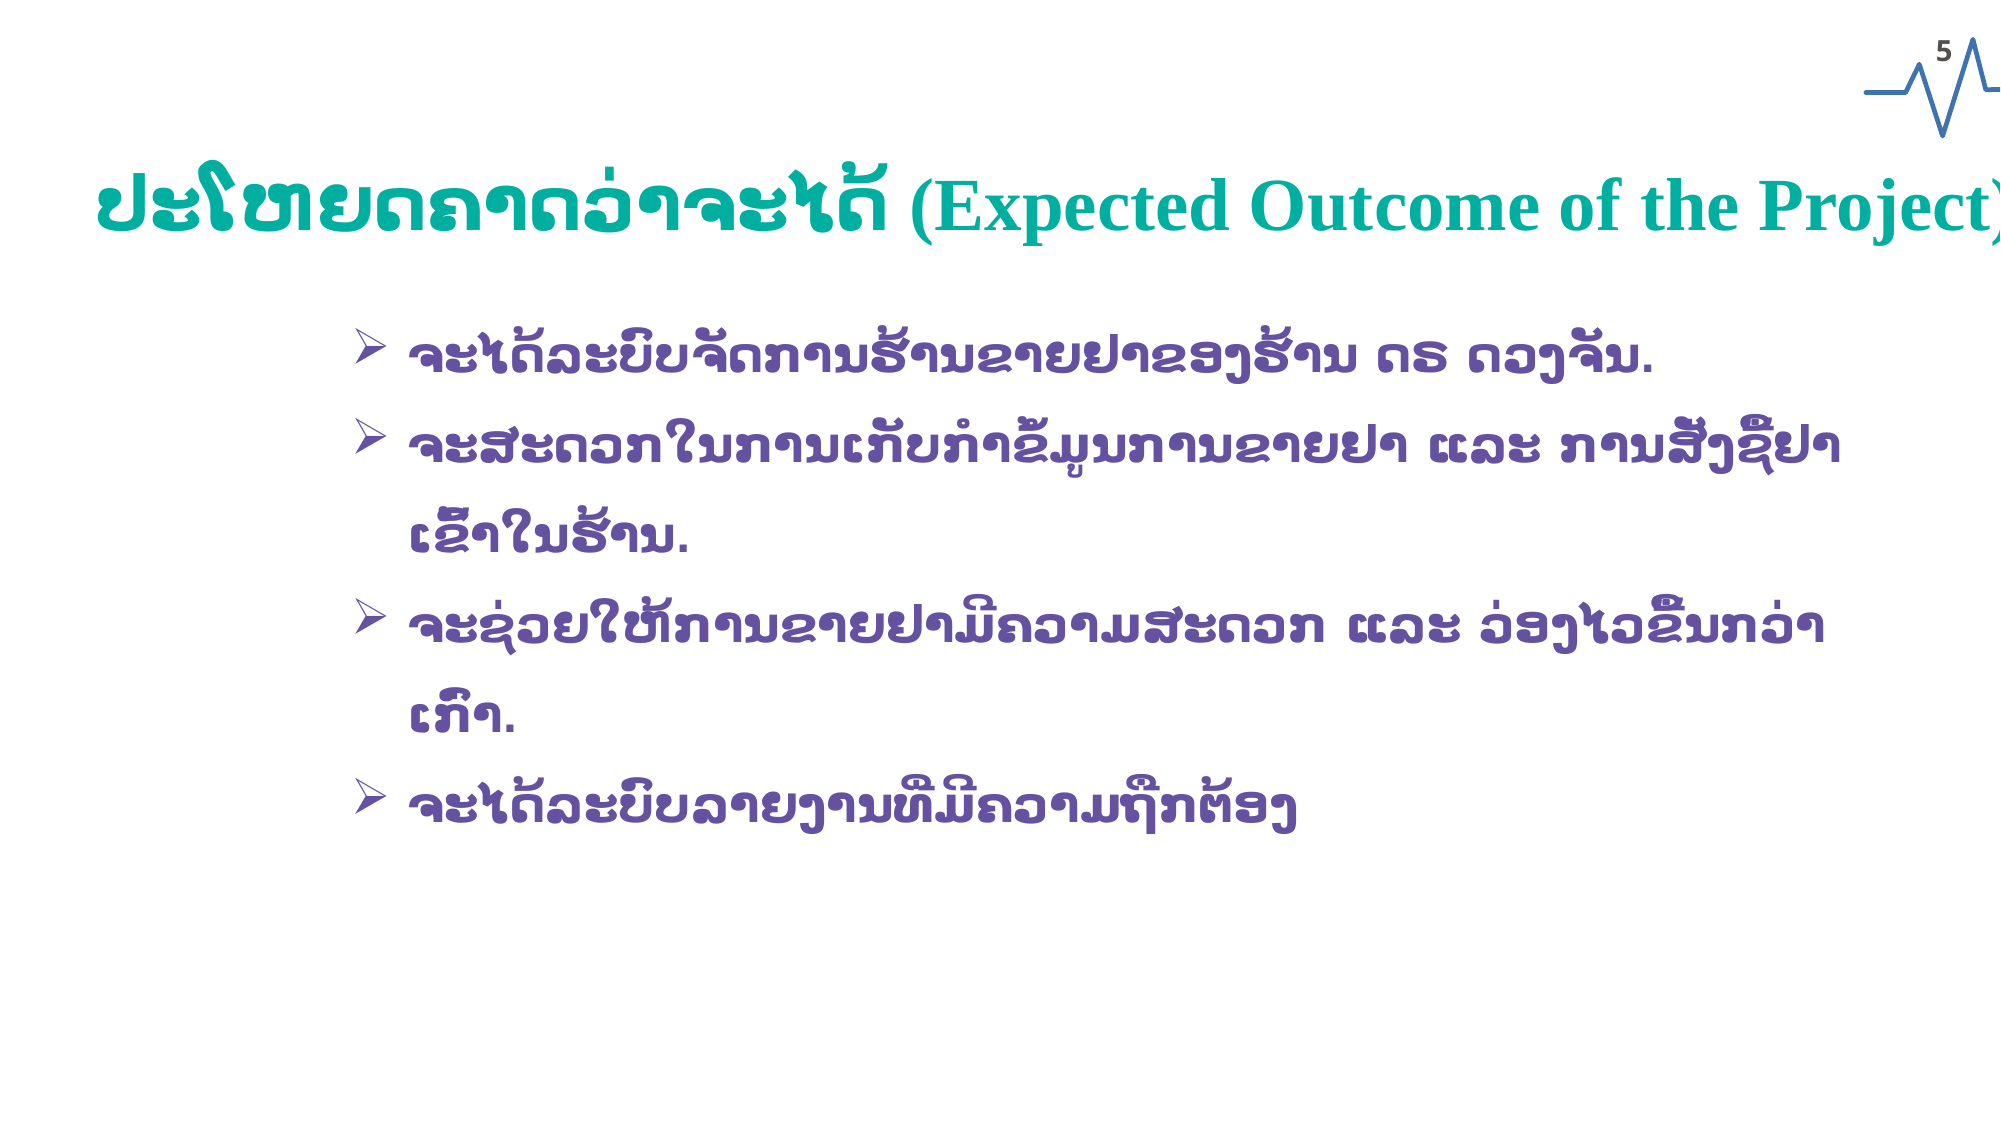

5
ປະໂຫຍດຄາດວ່າຈະໄດ້ (Expected Outcome of the Project)
ຈະໄດ້ລະບົບຈັດການຮ້ານຂາຍຢາຂອງຮ້ານ ດຣ ດວງຈັນ.
ຈະສະດວກໃນການເກັບກຳຂໍ້ມູນການຂາຍຢາ ແລະ ການສັ່ງຊື້ຢາເຂົ້າໃນຮ້ານ.
ຈະຊ່ວຍໃຫ້ການຂາຍຢາມີຄວາມສະດວກ ແລະ ວ່ອງໄວຂື້ນກວ່າເກົ່າ.
ຈະໄດ້ລະບົບລາຍງານທີ່ມີຄວາມຖືກຕ້ອງ